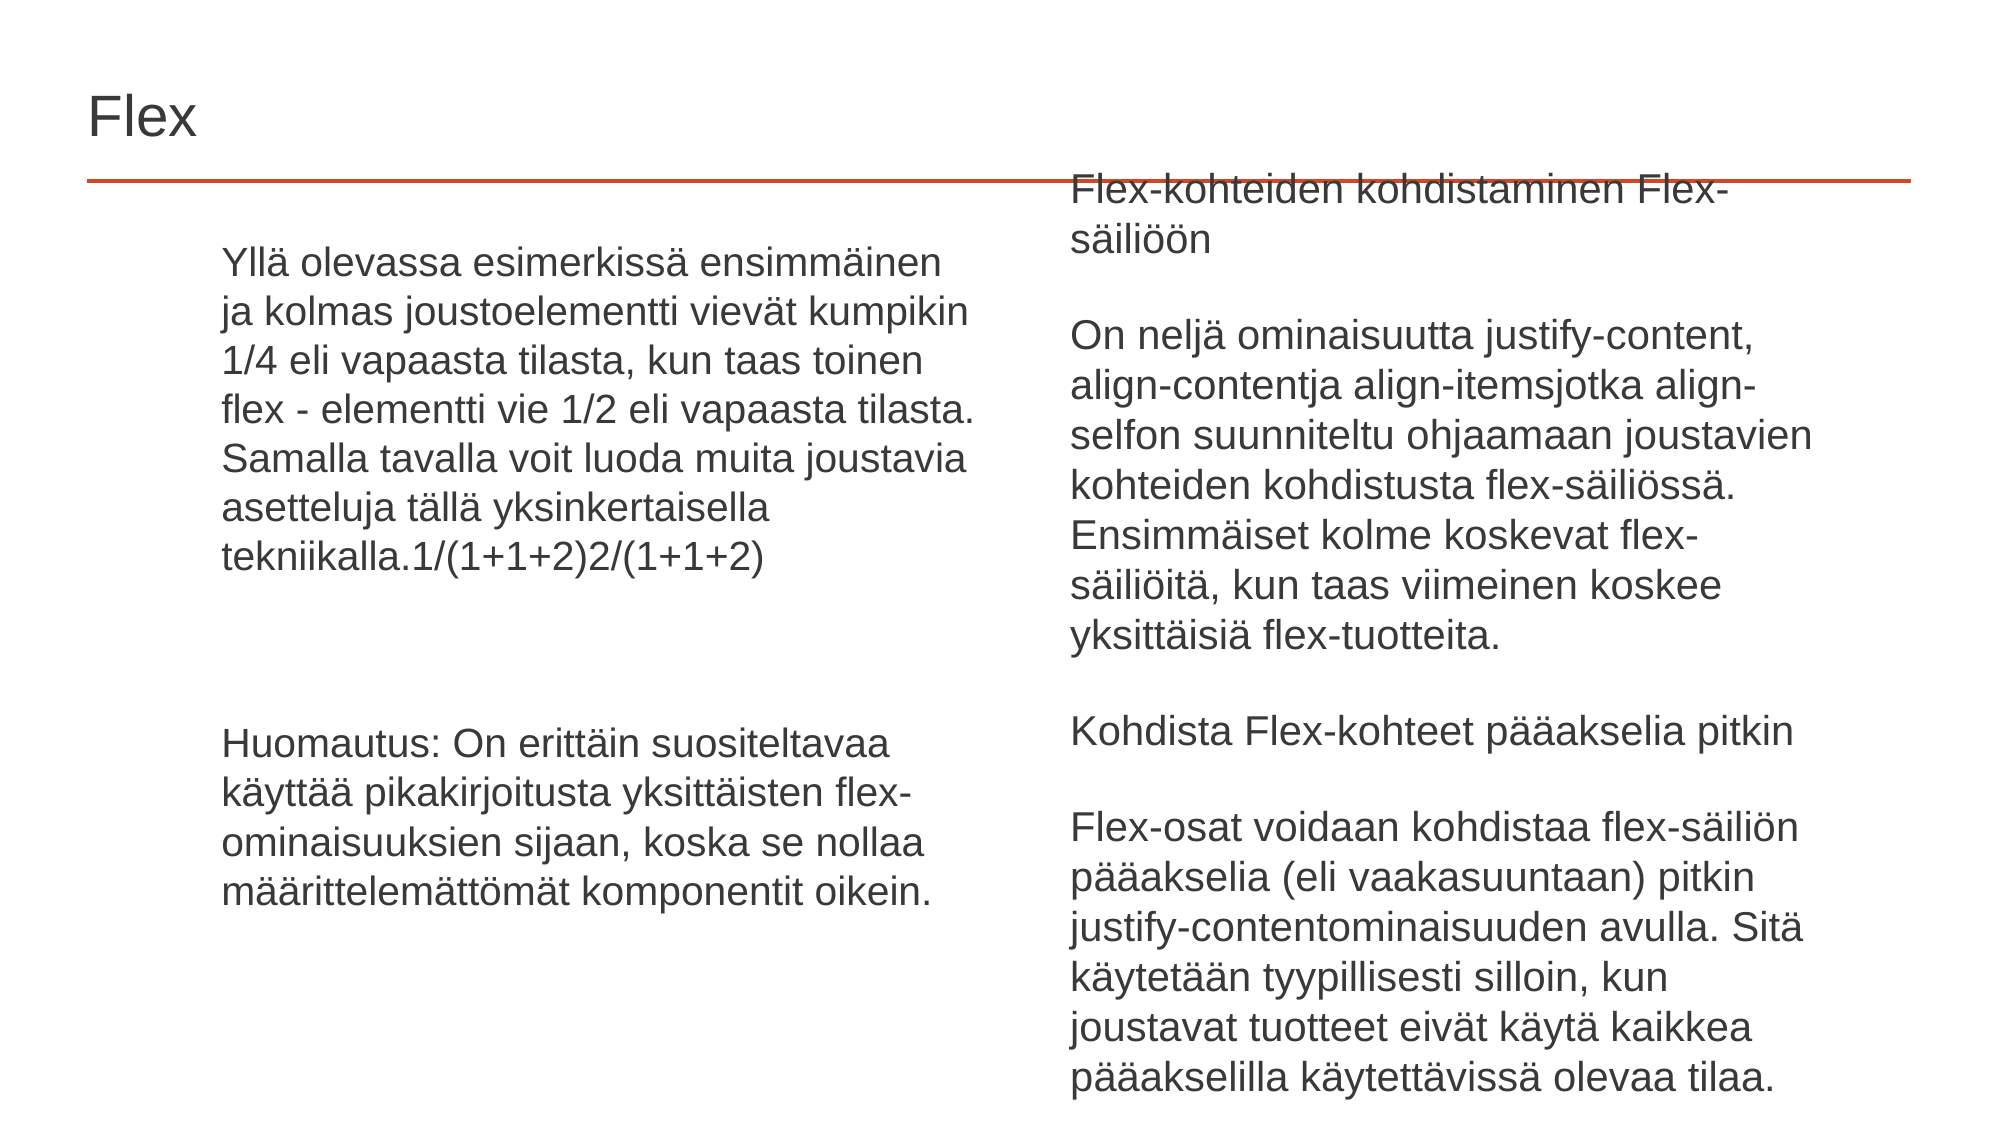

# Flex
Flex-kohteiden kohdistaminen Flex-säiliöön
On neljä ominaisuutta justify-content, align-contentja align-itemsjotka align-selfon suunniteltu ohjaamaan joustavien kohteiden kohdistusta flex-säiliössä. Ensimmäiset kolme koskevat flex-säiliöitä, kun taas viimeinen koskee yksittäisiä flex-tuotteita.
Kohdista Flex-kohteet pääakselia pitkin
Flex-osat voidaan kohdistaa flex-säiliön pääakselia (eli vaakasuuntaan) pitkin justify-contentominaisuuden avulla. Sitä käytetään tyypillisesti silloin, kun joustavat tuotteet eivät käytä kaikkea pääakselilla käytettävissä olevaa tilaa.
Yllä olevassa esimerkissä ensimmäinen ja kolmas joustoelementti vievät kumpikin 1/4 eli vapaasta tilasta, kun taas toinen flex - elementti vie 1/2 eli vapaasta tilasta. Samalla tavalla voit luoda muita joustavia asetteluja tällä yksinkertaisella tekniikalla.1/(1+1+2)2/(1+1+2)

Huomautus: On erittäin suositeltavaa käyttää pikakirjoitusta yksittäisten flex-ominaisuuksien sijaan, koska se nollaa määrittelemättömät komponentit oikein.